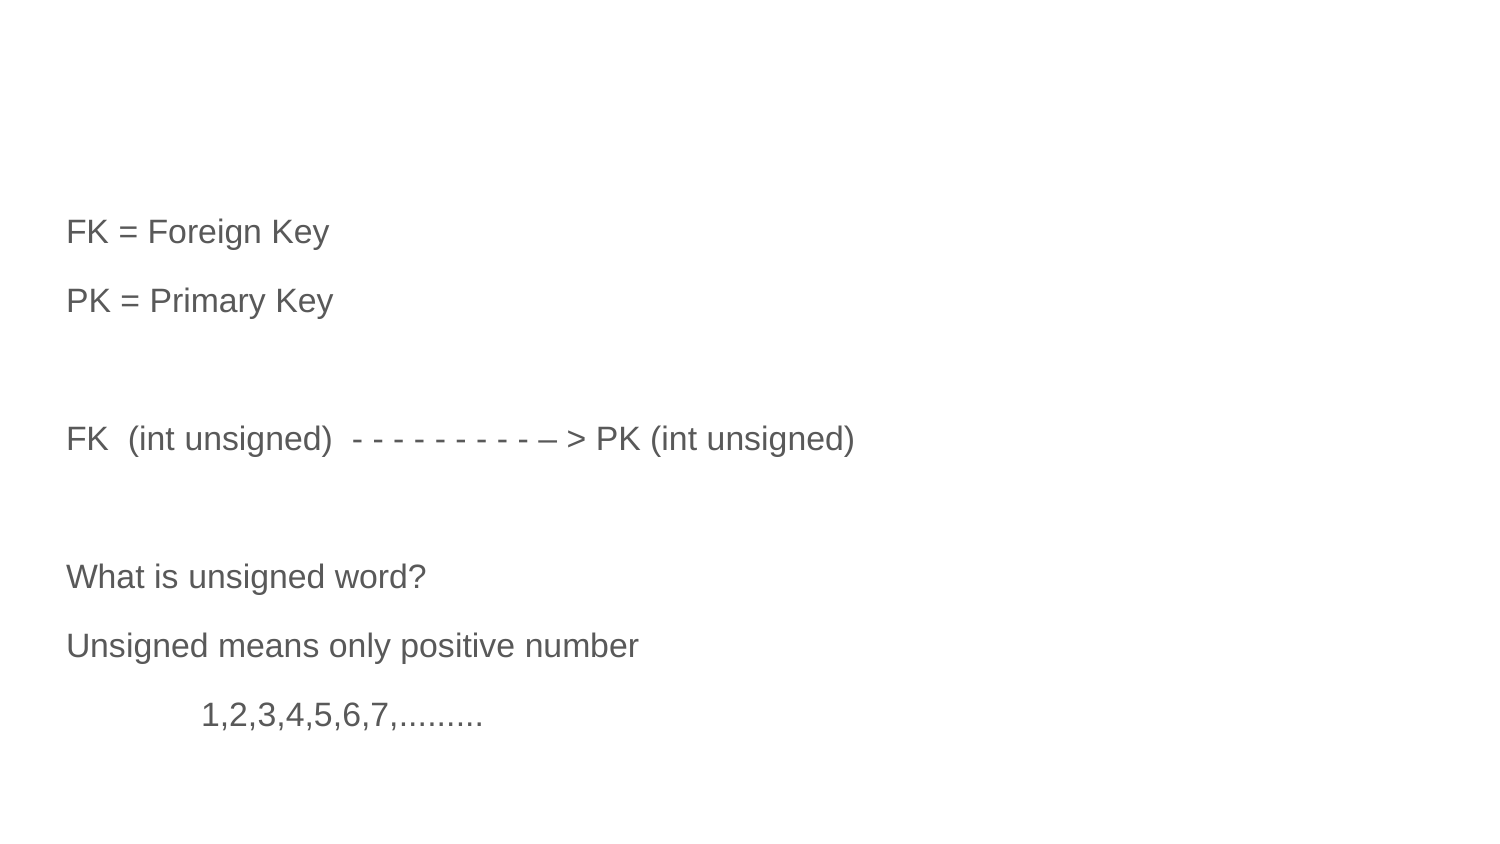

FK = Foreign Key
PK = Primary Key

FK  (int unsigned)  - - - - - - - - - – > PK (int unsigned)

What is unsigned word?
Unsigned means only positive number
	1,2,3,4,5,6,7,.........